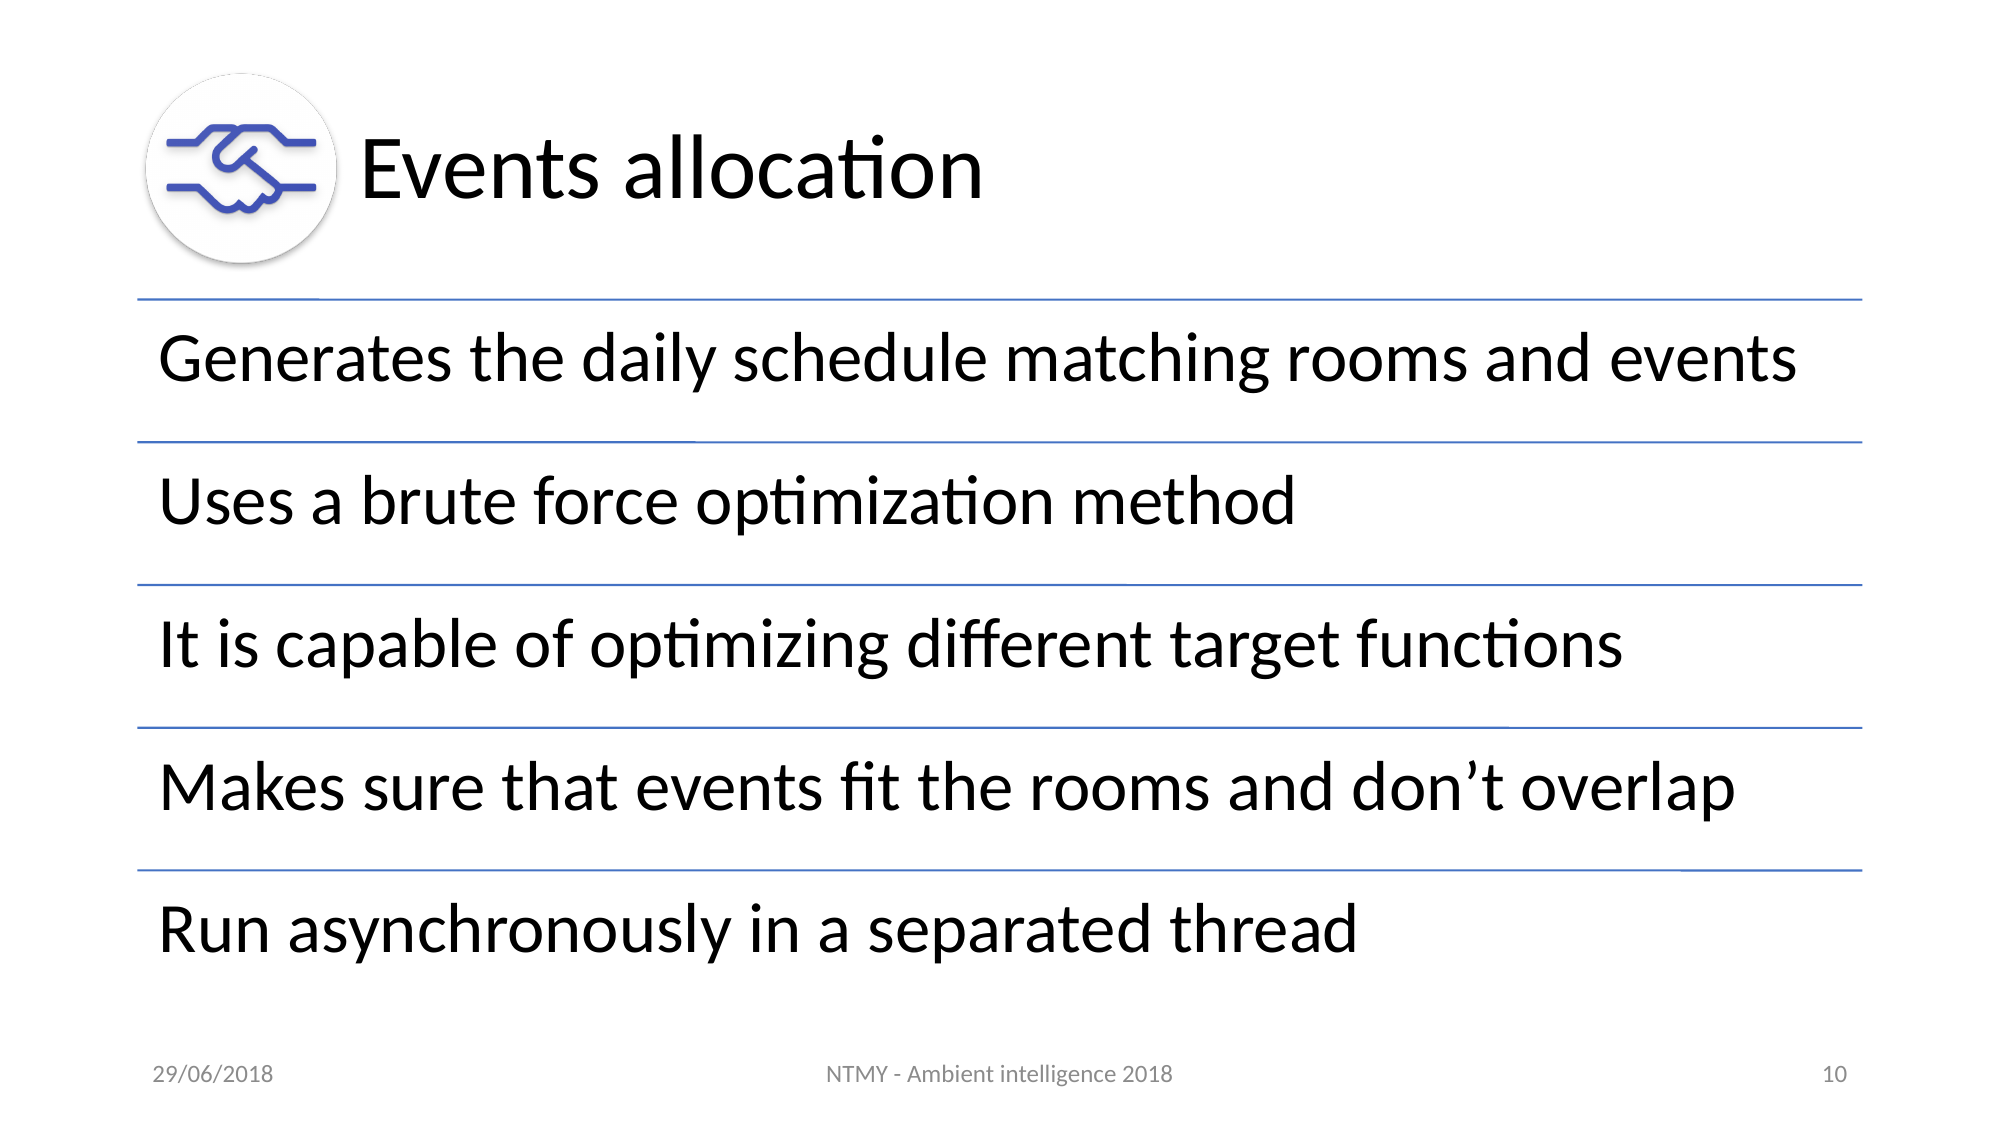

# Events allocation
Generates the daily schedule matching rooms and events
Uses a brute force optimization method
It is capable of optimizing different target functions
Makes sure that events fit the rooms and don’t overlap
Run asynchronously in a separated thread
29/06/2018
NTMY - Ambient intelligence 2018
10